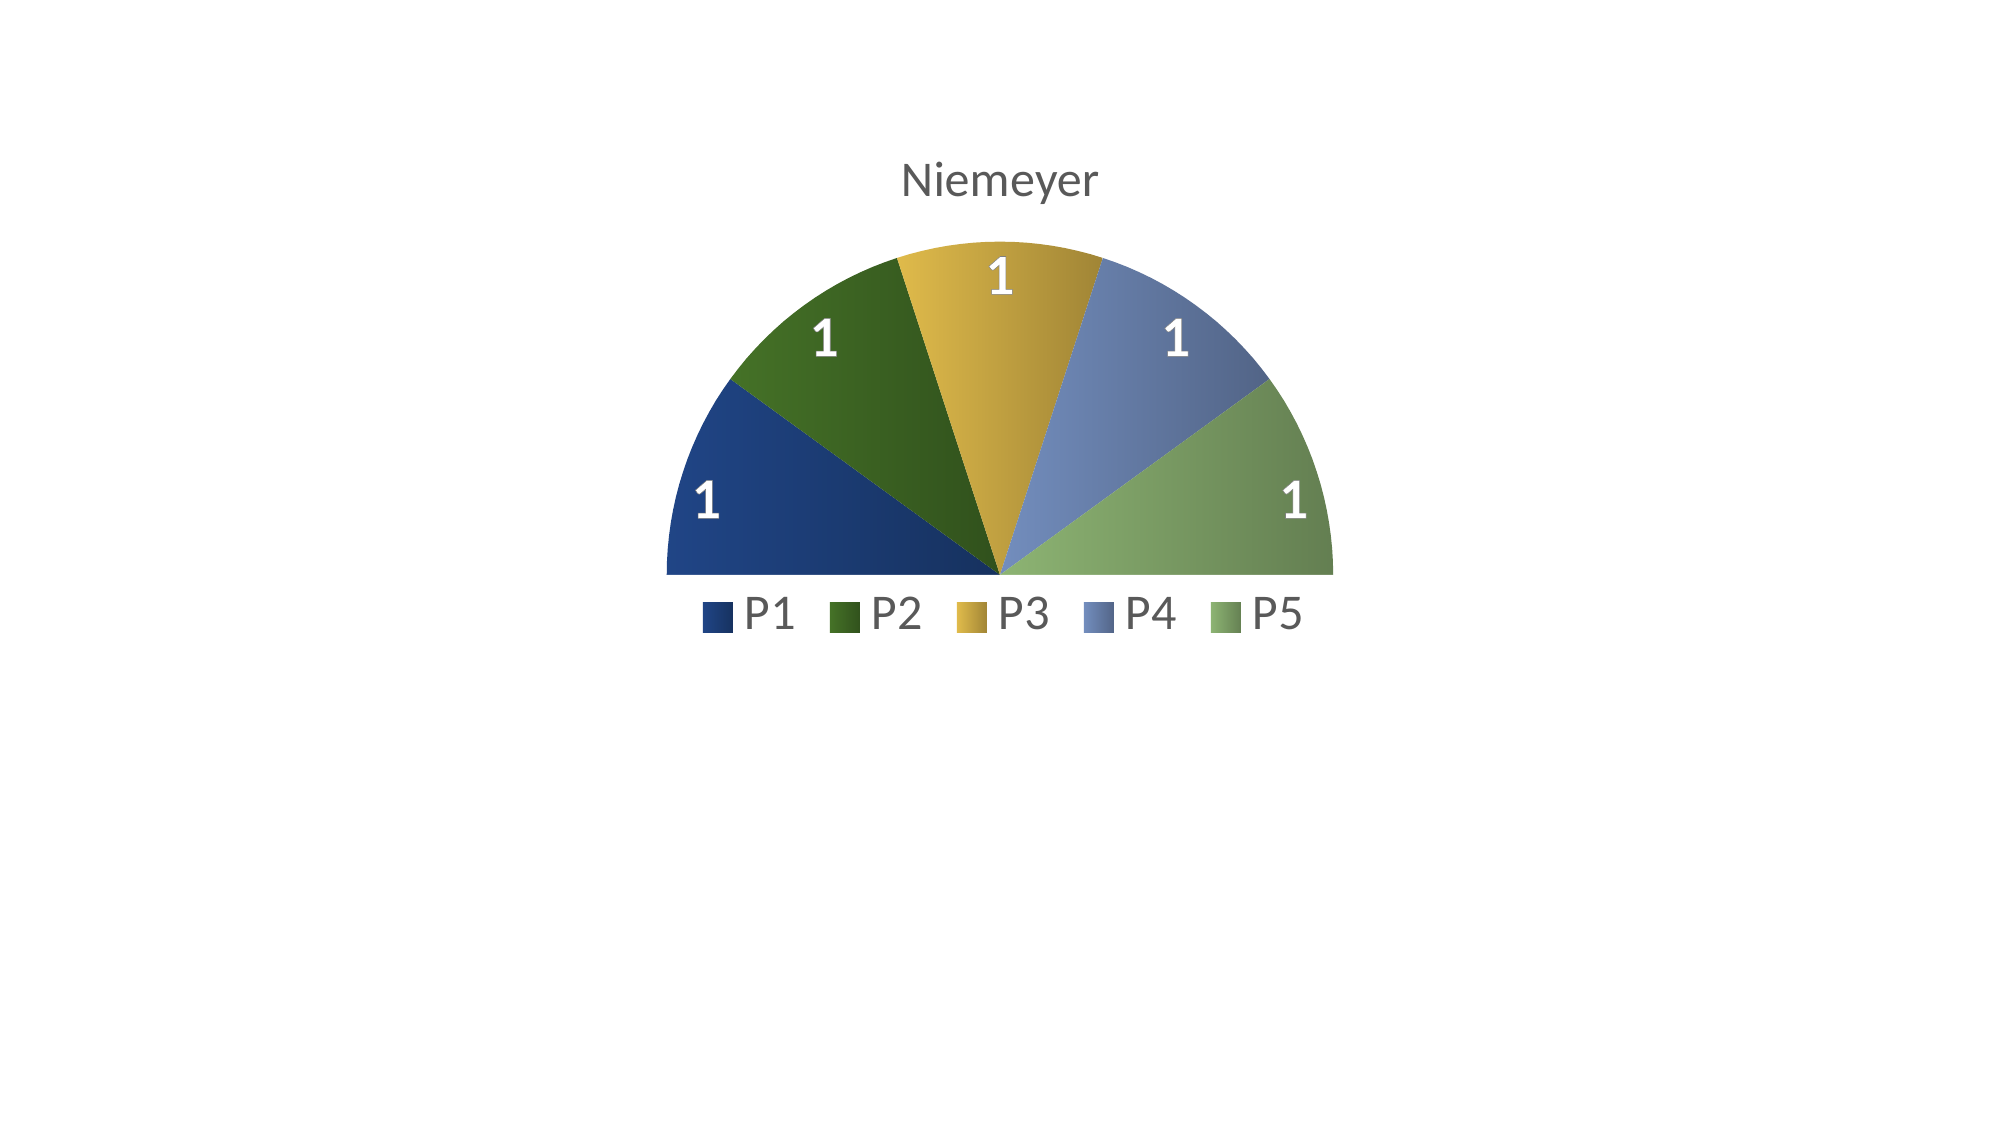

### Chart:

| Category | Niemeyer |
|---|---|
| P1 | 1.0 |
| P2 | 1.0 |
| P3 | 1.0 |
| P4 | 1.0 |
| P5 | 1.0 |
| P6 | 5.0 |